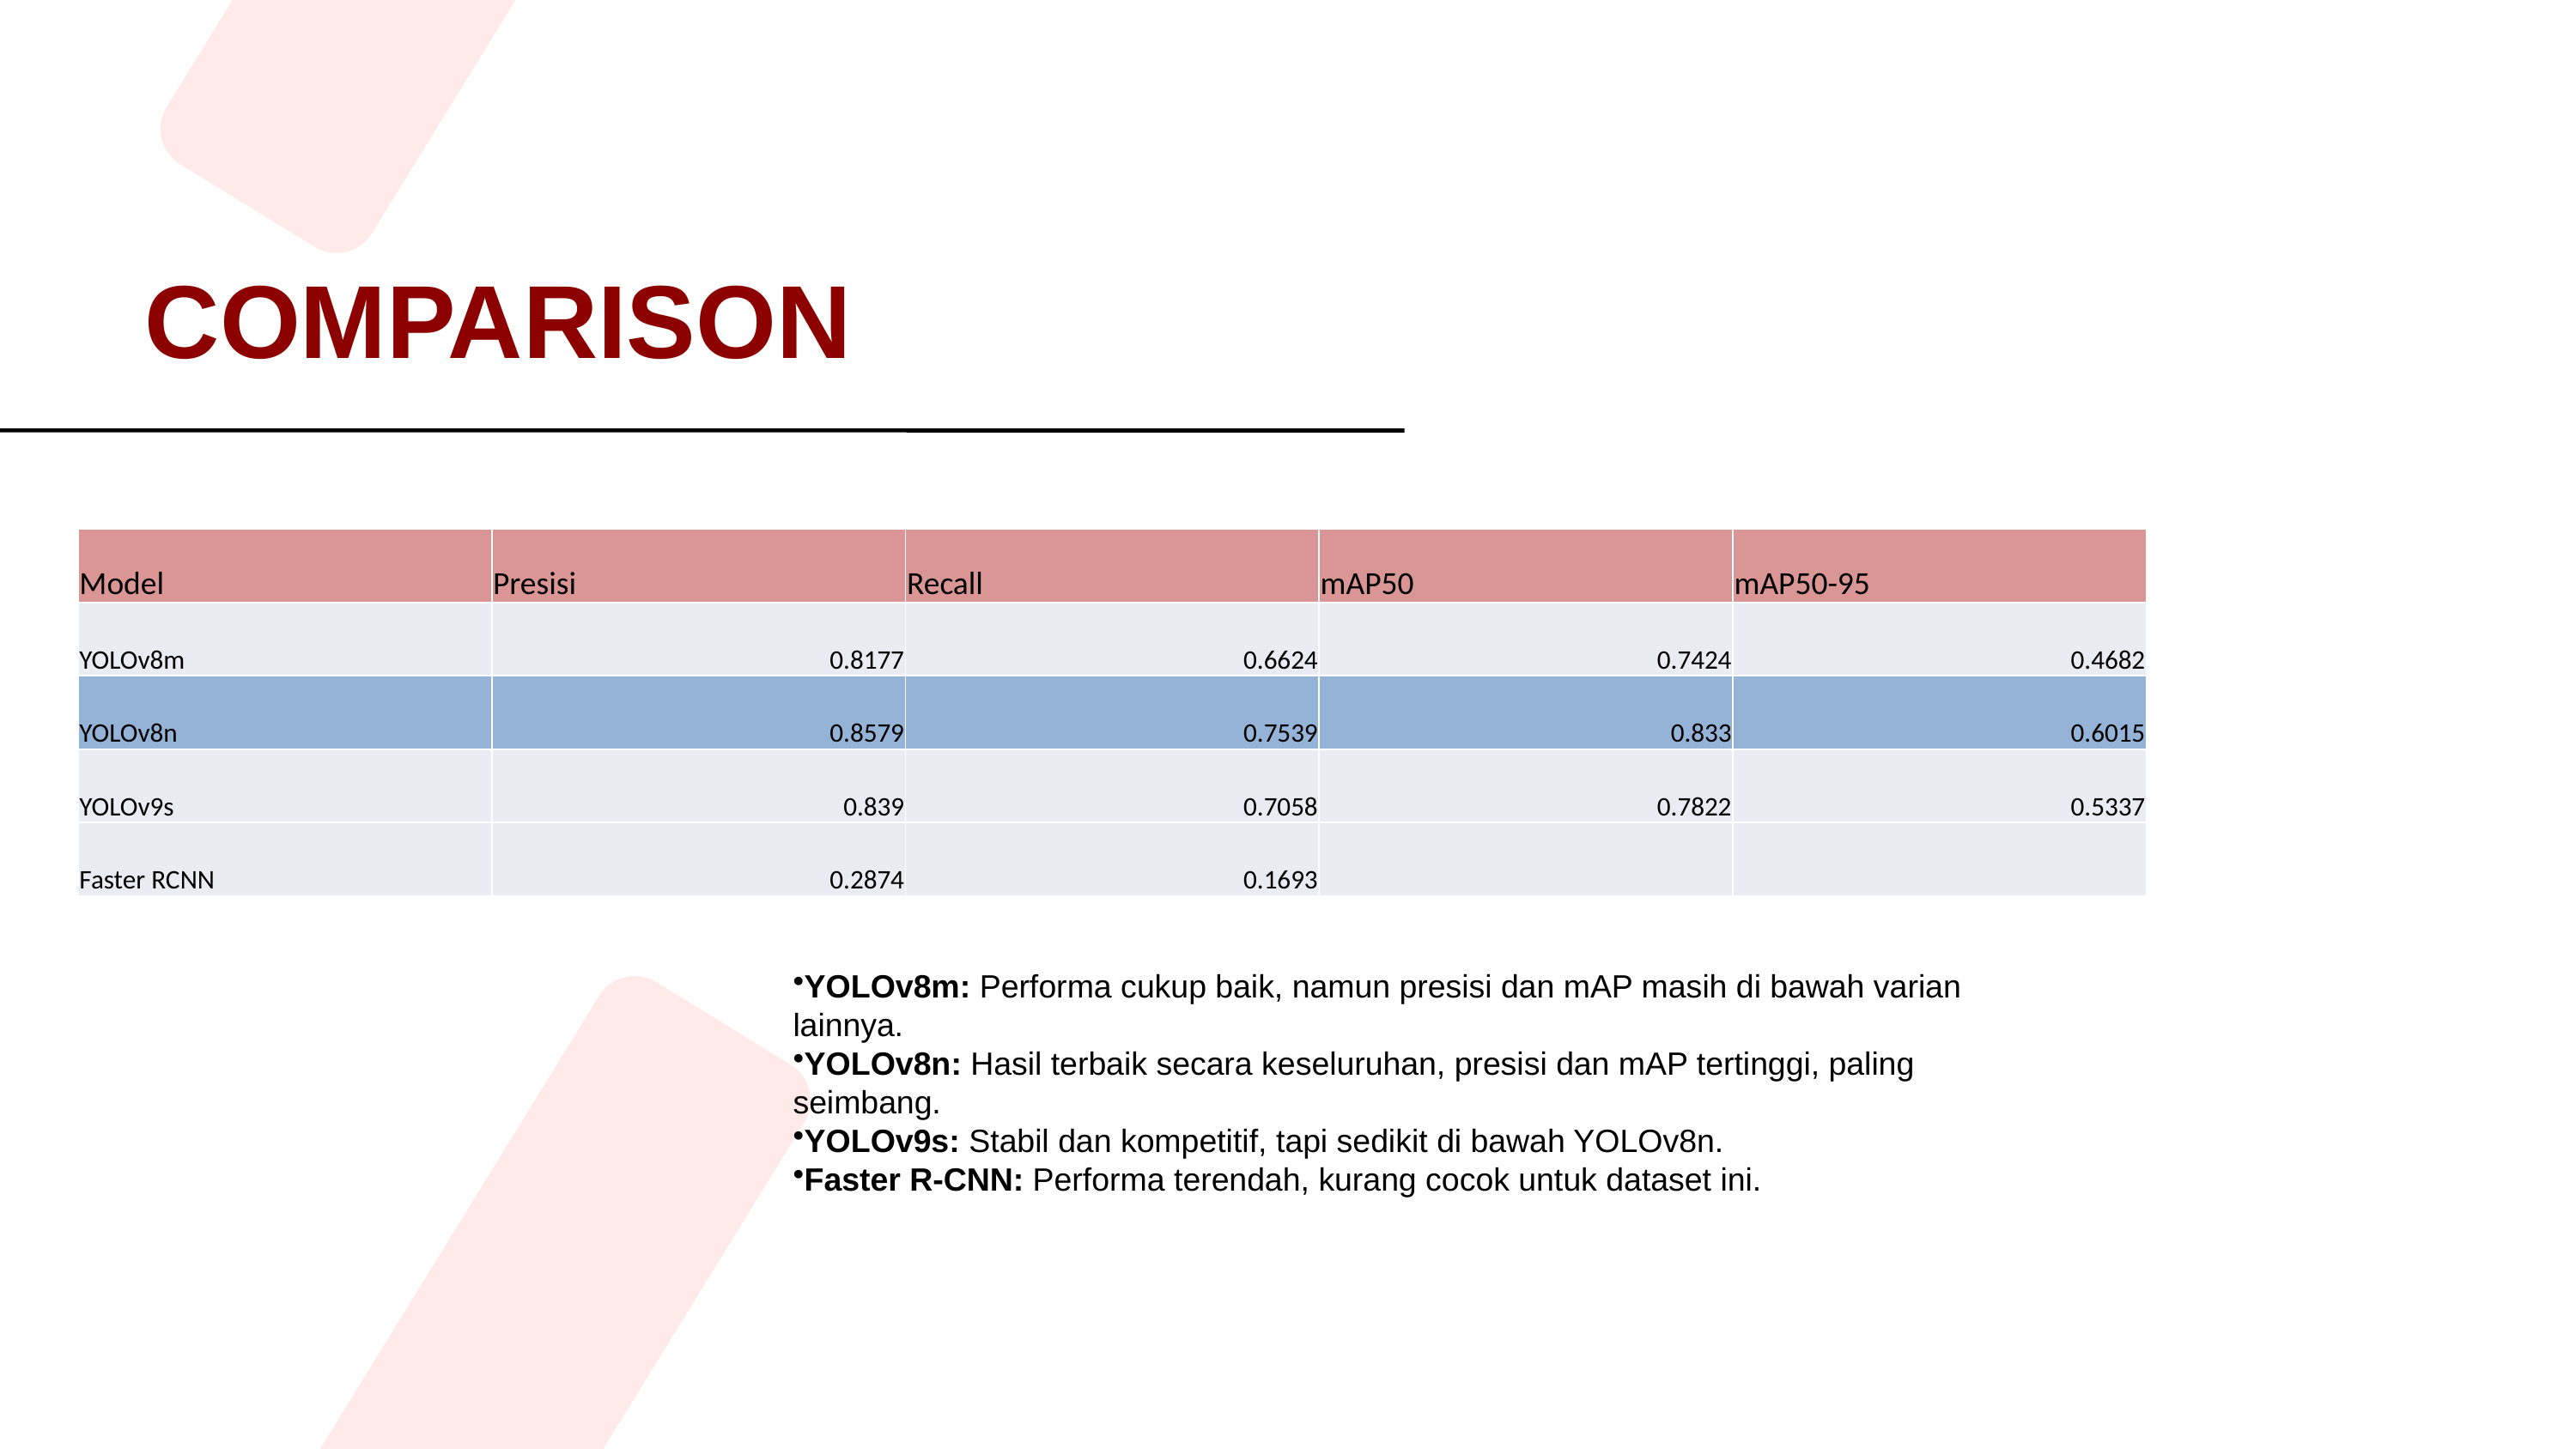

COMPARISON

| Model | Presisi | Recall | mAP50 | mAP50-95 |
| --- | --- | --- | --- | --- |
| YOLOv8m | 0.8177 | 0.6624 | 0.7424 | 0.4682 |
| YOLOv8n | 0.8579 | 0.7539 | 0.833 | 0.6015 |
| YOLOv9s | 0.839 | 0.7058 | 0.7822 | 0.5337 |
| Faster RCNN | 0.2874 | 0.1693 |  |  |
YOLOv8m: Performa cukup baik, namun presisi dan mAP masih di bawah varian lainnya.
YOLOv8n: Hasil terbaik secara keseluruhan, presisi dan mAP tertinggi, paling seimbang.
YOLOv9s: Stabil dan kompetitif, tapi sedikit di bawah YOLOv8n.
Faster R-CNN: Performa terendah, kurang cocok untuk dataset ini.